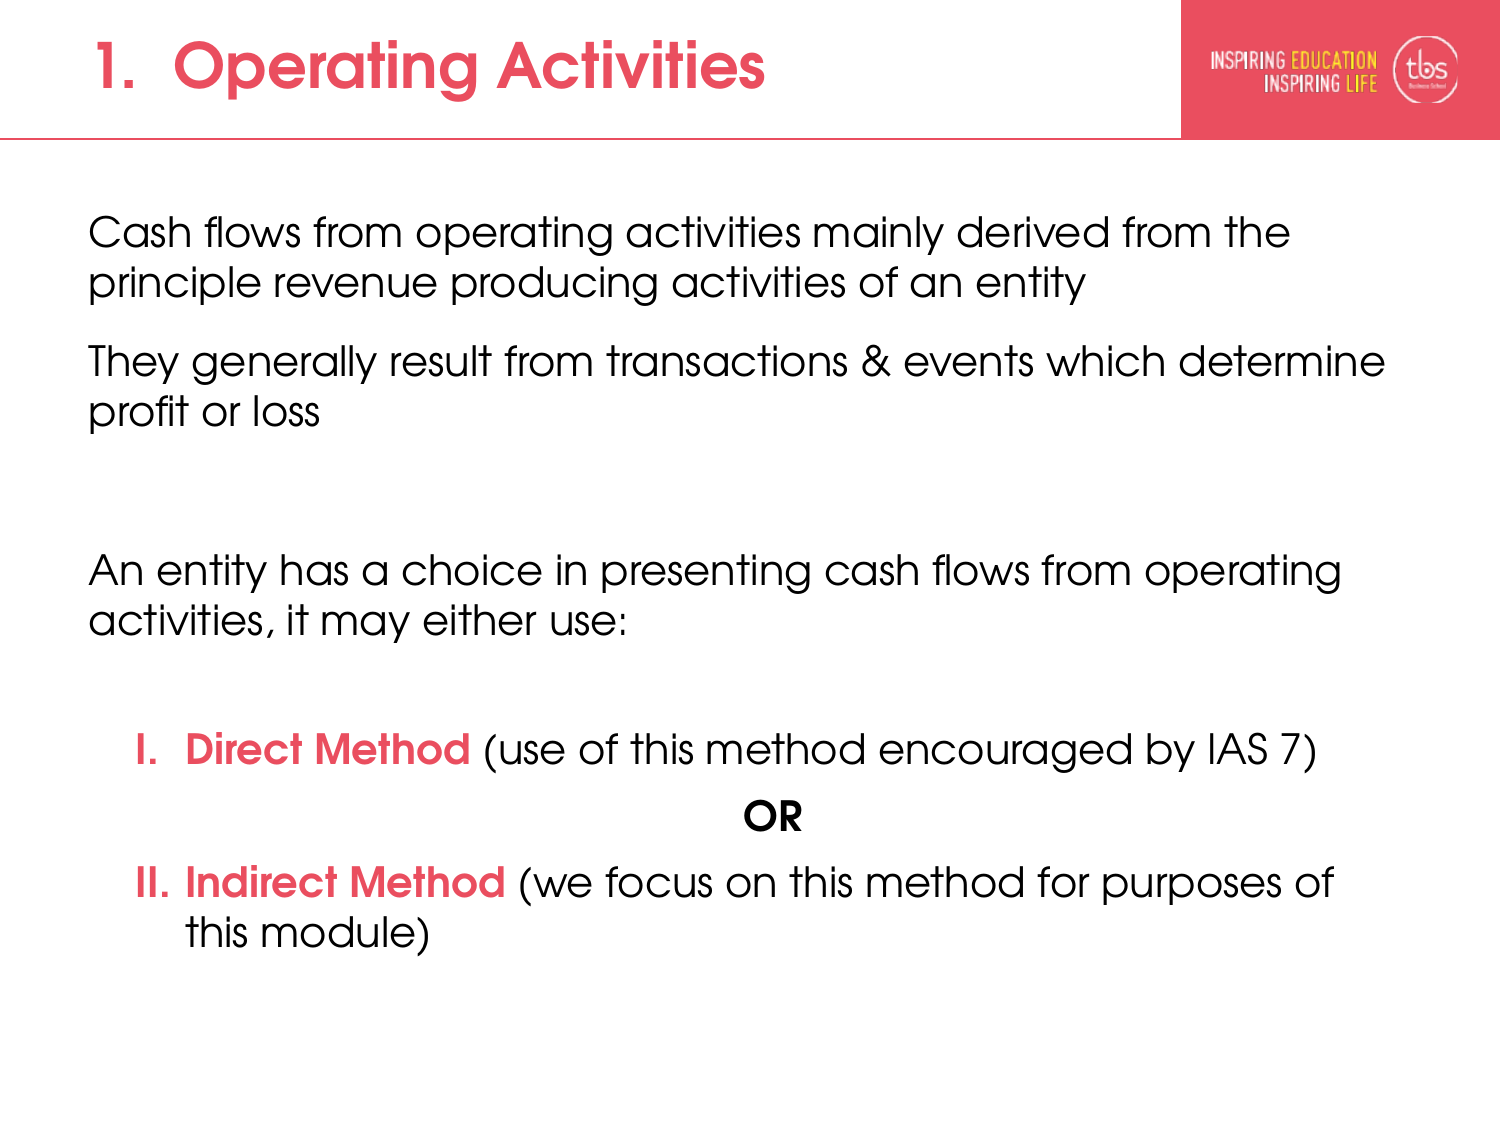

# 1.  Operating Activities
Cash flows from operating activities mainly derived from the principle revenue producing activities of an entity
They generally result from transactions & events which determine profit or loss

An entity has a choice in presenting cash flows from operating activities, it may either use:
Direct Method (use of this method encouraged by IAS 7)
OR
Indirect Method (we focus on this method for purposes of this module)